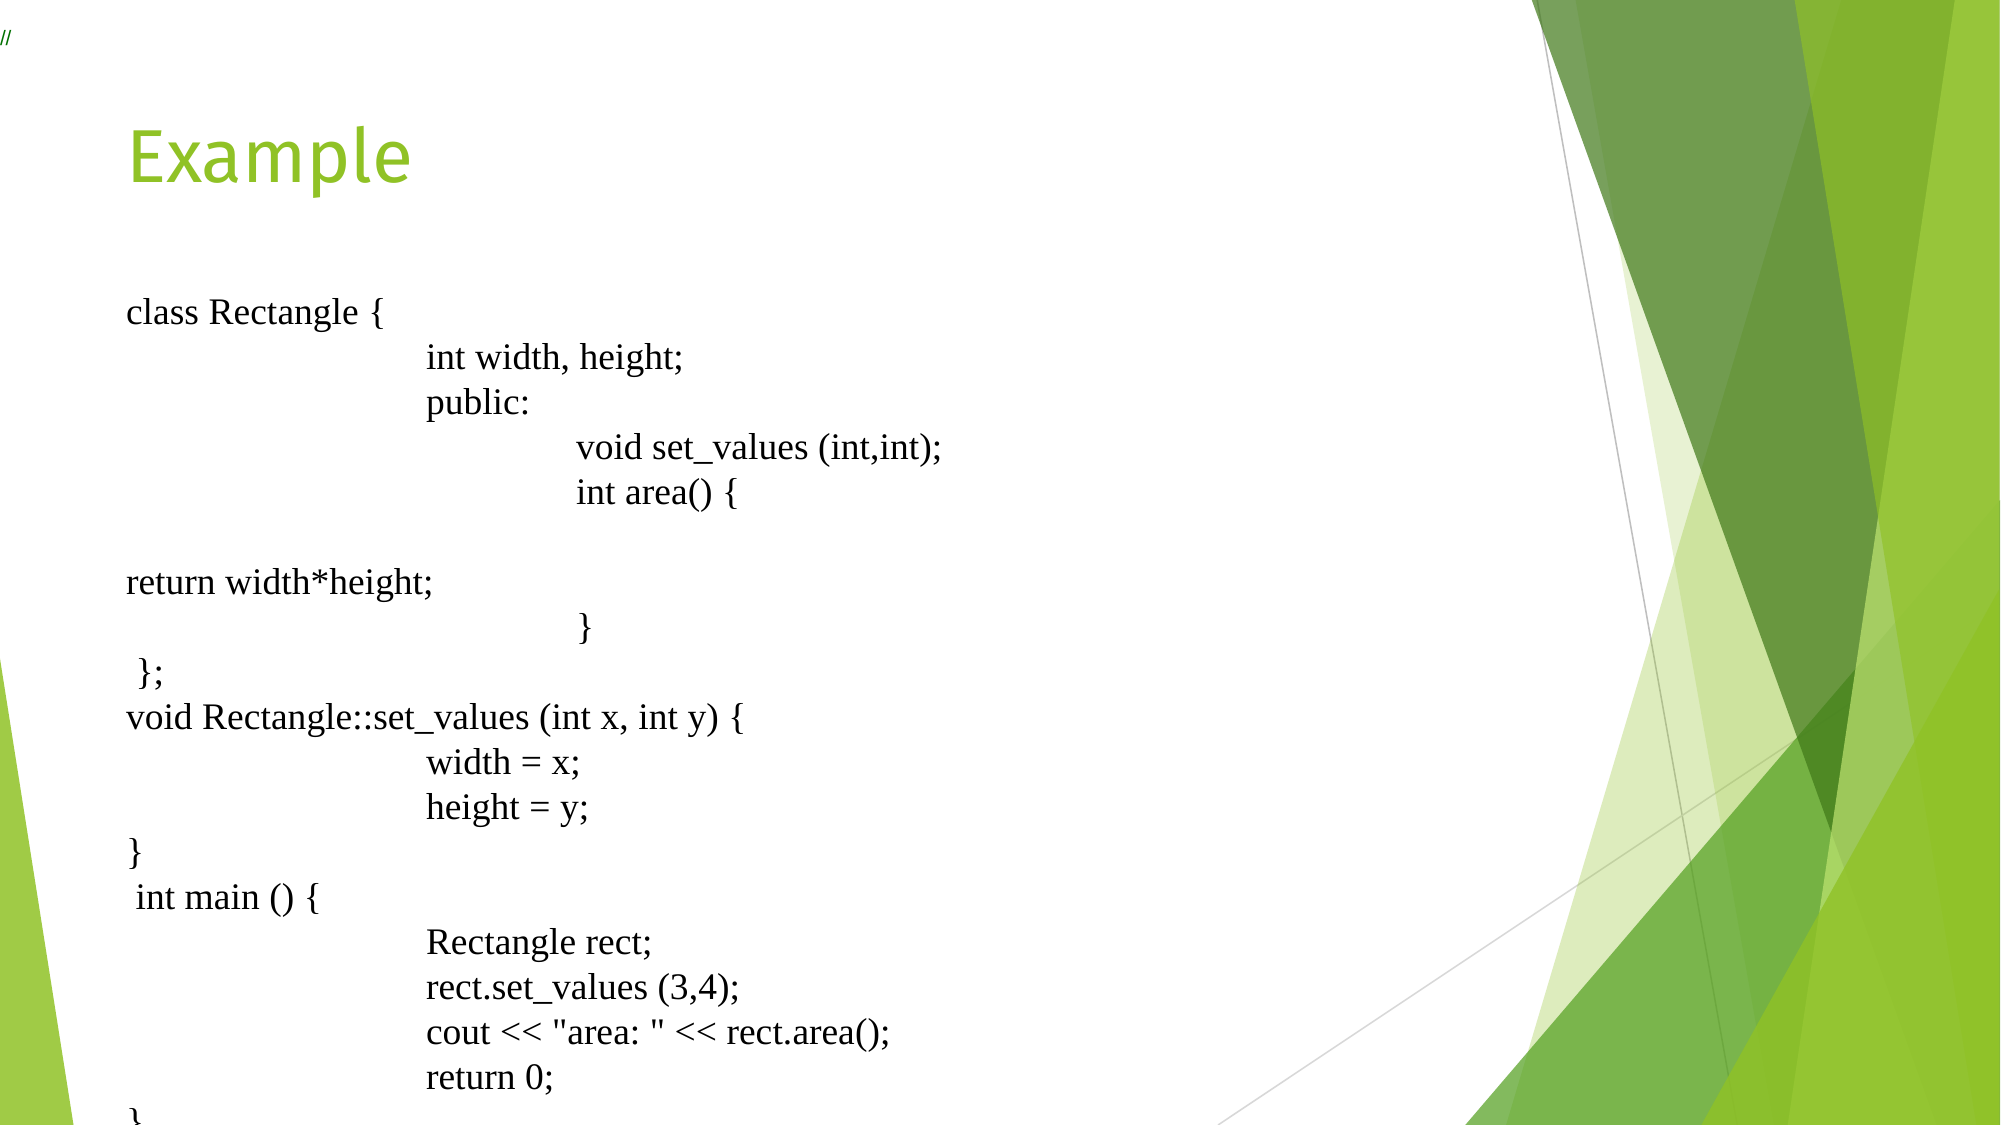

//
# Example
class Rectangle {
		int width, height;
		public:
			void set_values (int,int);
			int area() {
						return width*height;
			}
 };
void Rectangle::set_values (int x, int y) {
		width = x;
		height = y;
}
 int main () {
		Rectangle rect;
		rect.set_values (3,4);
		cout << "area: " << rect.area();
		return 0;
}